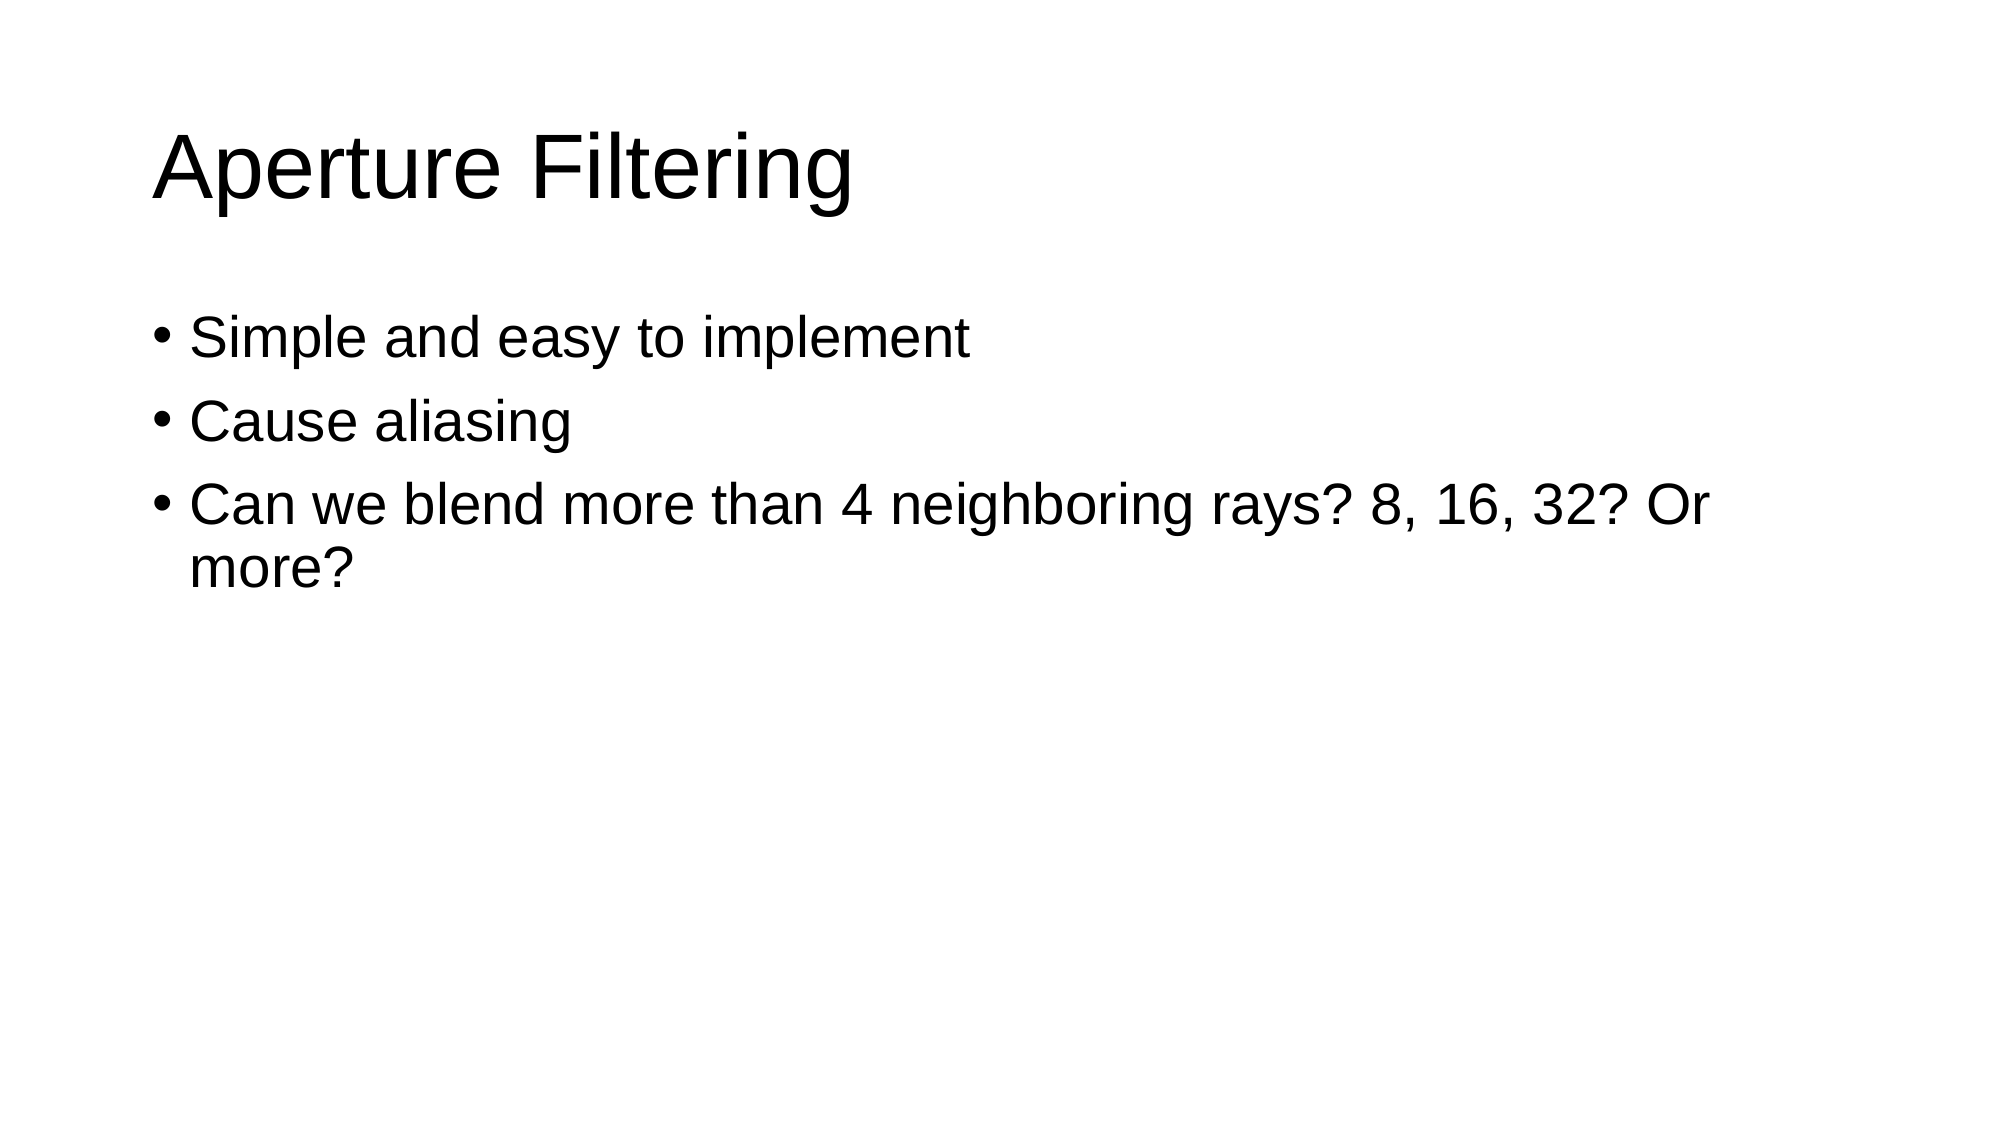

# Aperture Filtering
Simple and easy to implement
Cause aliasing
Can we blend more than 4 neighboring rays? 8, 16, 32? Or more?